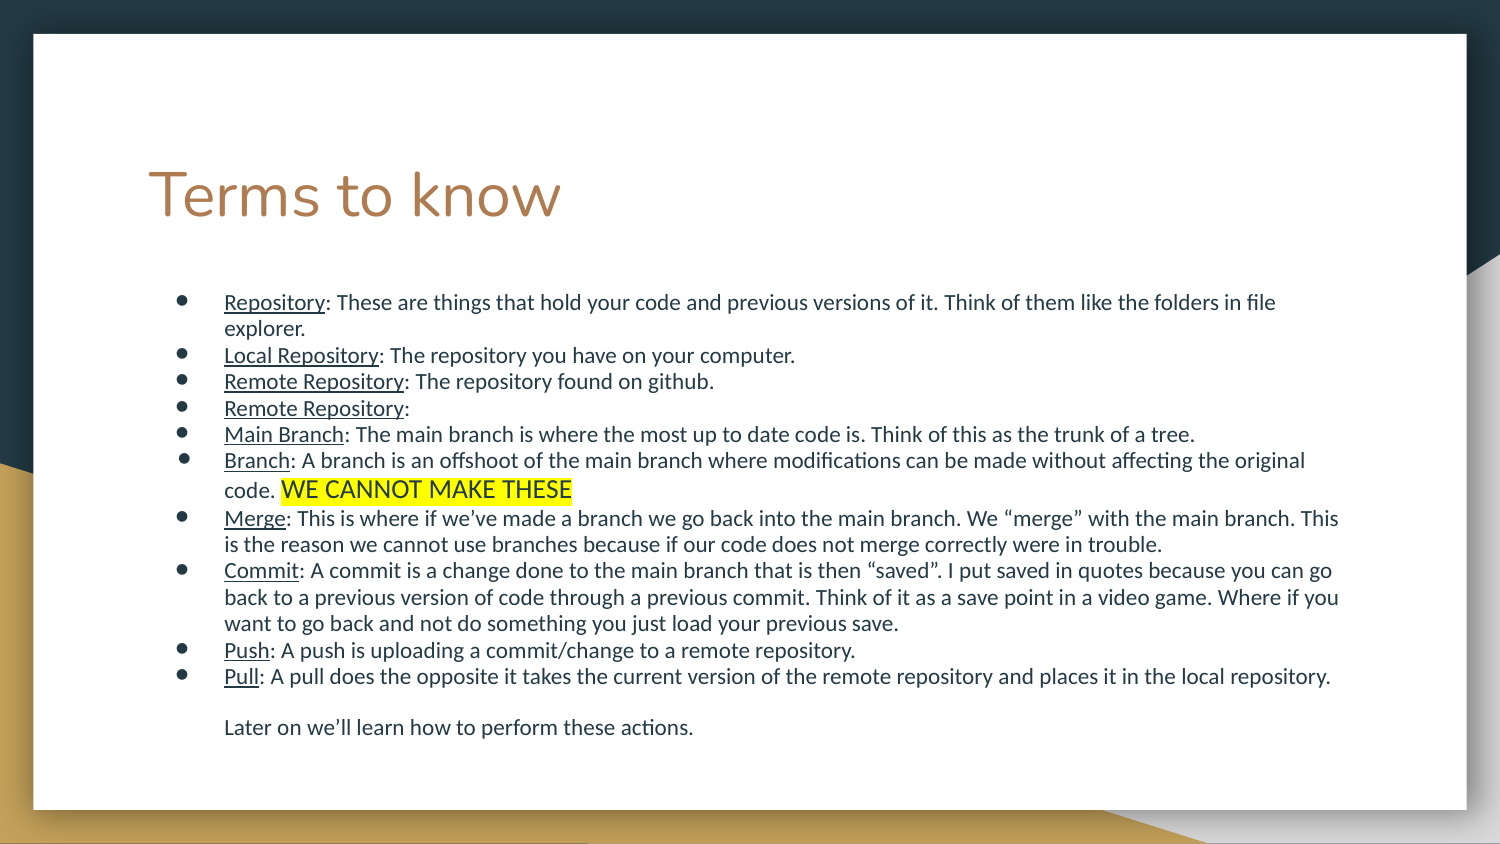

# Terms to know
Repository: These are things that hold your code and previous versions of it. Think of them like the folders in file explorer.
Local Repository: The repository you have on your computer.
Remote Repository: The repository found on github.
Remote Repository:
Main Branch: The main branch is where the most up to date code is. Think of this as the trunk of a tree.
Branch: A branch is an offshoot of the main branch where modifications can be made without affecting the original code. WE CANNOT MAKE THESE
Merge: This is where if we’ve made a branch we go back into the main branch. We “merge” with the main branch. This is the reason we cannot use branches because if our code does not merge correctly were in trouble.
Commit: A commit is a change done to the main branch that is then “saved”. I put saved in quotes because you can go back to a previous version of code through a previous commit. Think of it as a save point in a video game. Where if you want to go back and not do something you just load your previous save.
Push: A push is uploading a commit/change to a remote repository.
Pull: A pull does the opposite it takes the current version of the remote repository and places it in the local repository.
Later on we’ll learn how to perform these actions.